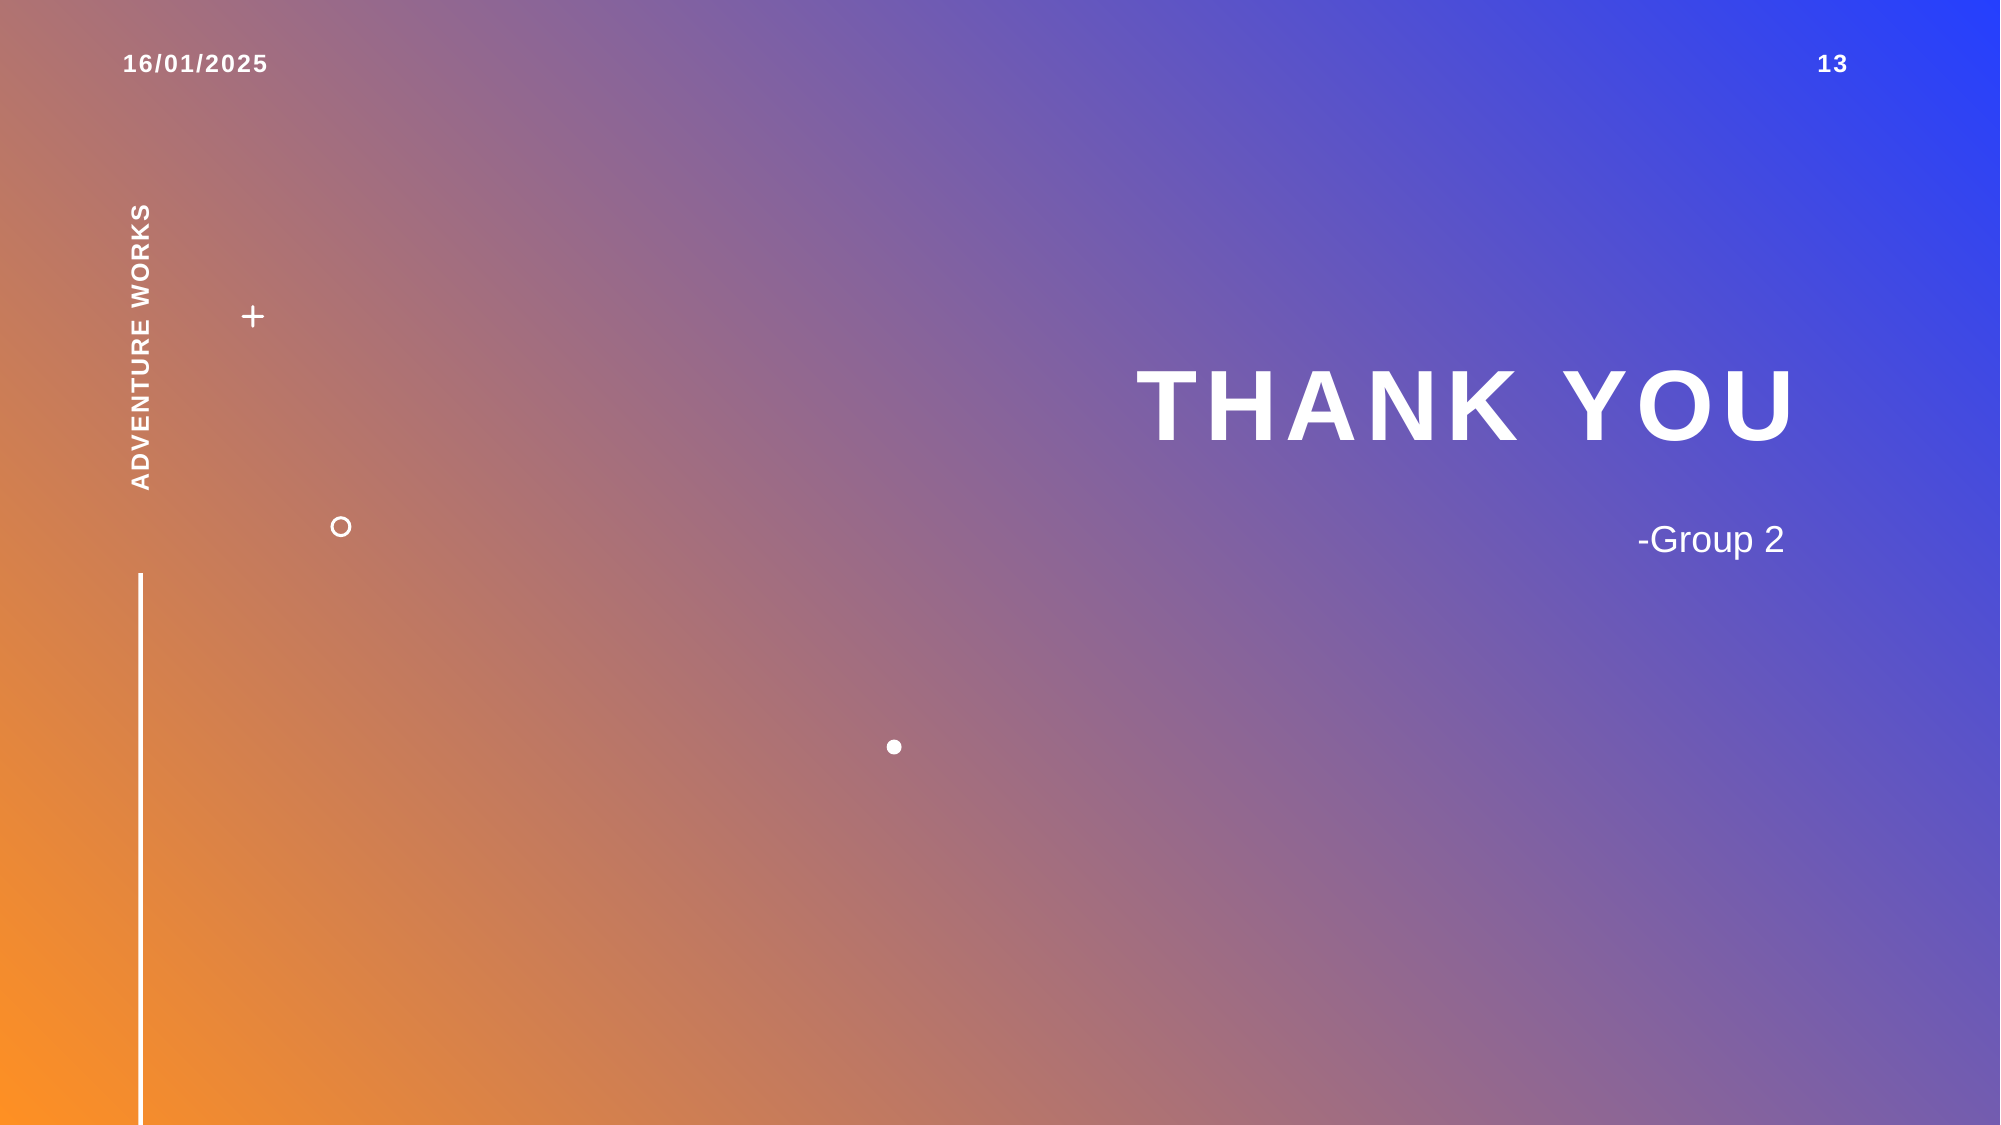

16/01/2025
13
# Thank you
ADVENTURE WORKS
-Group 2